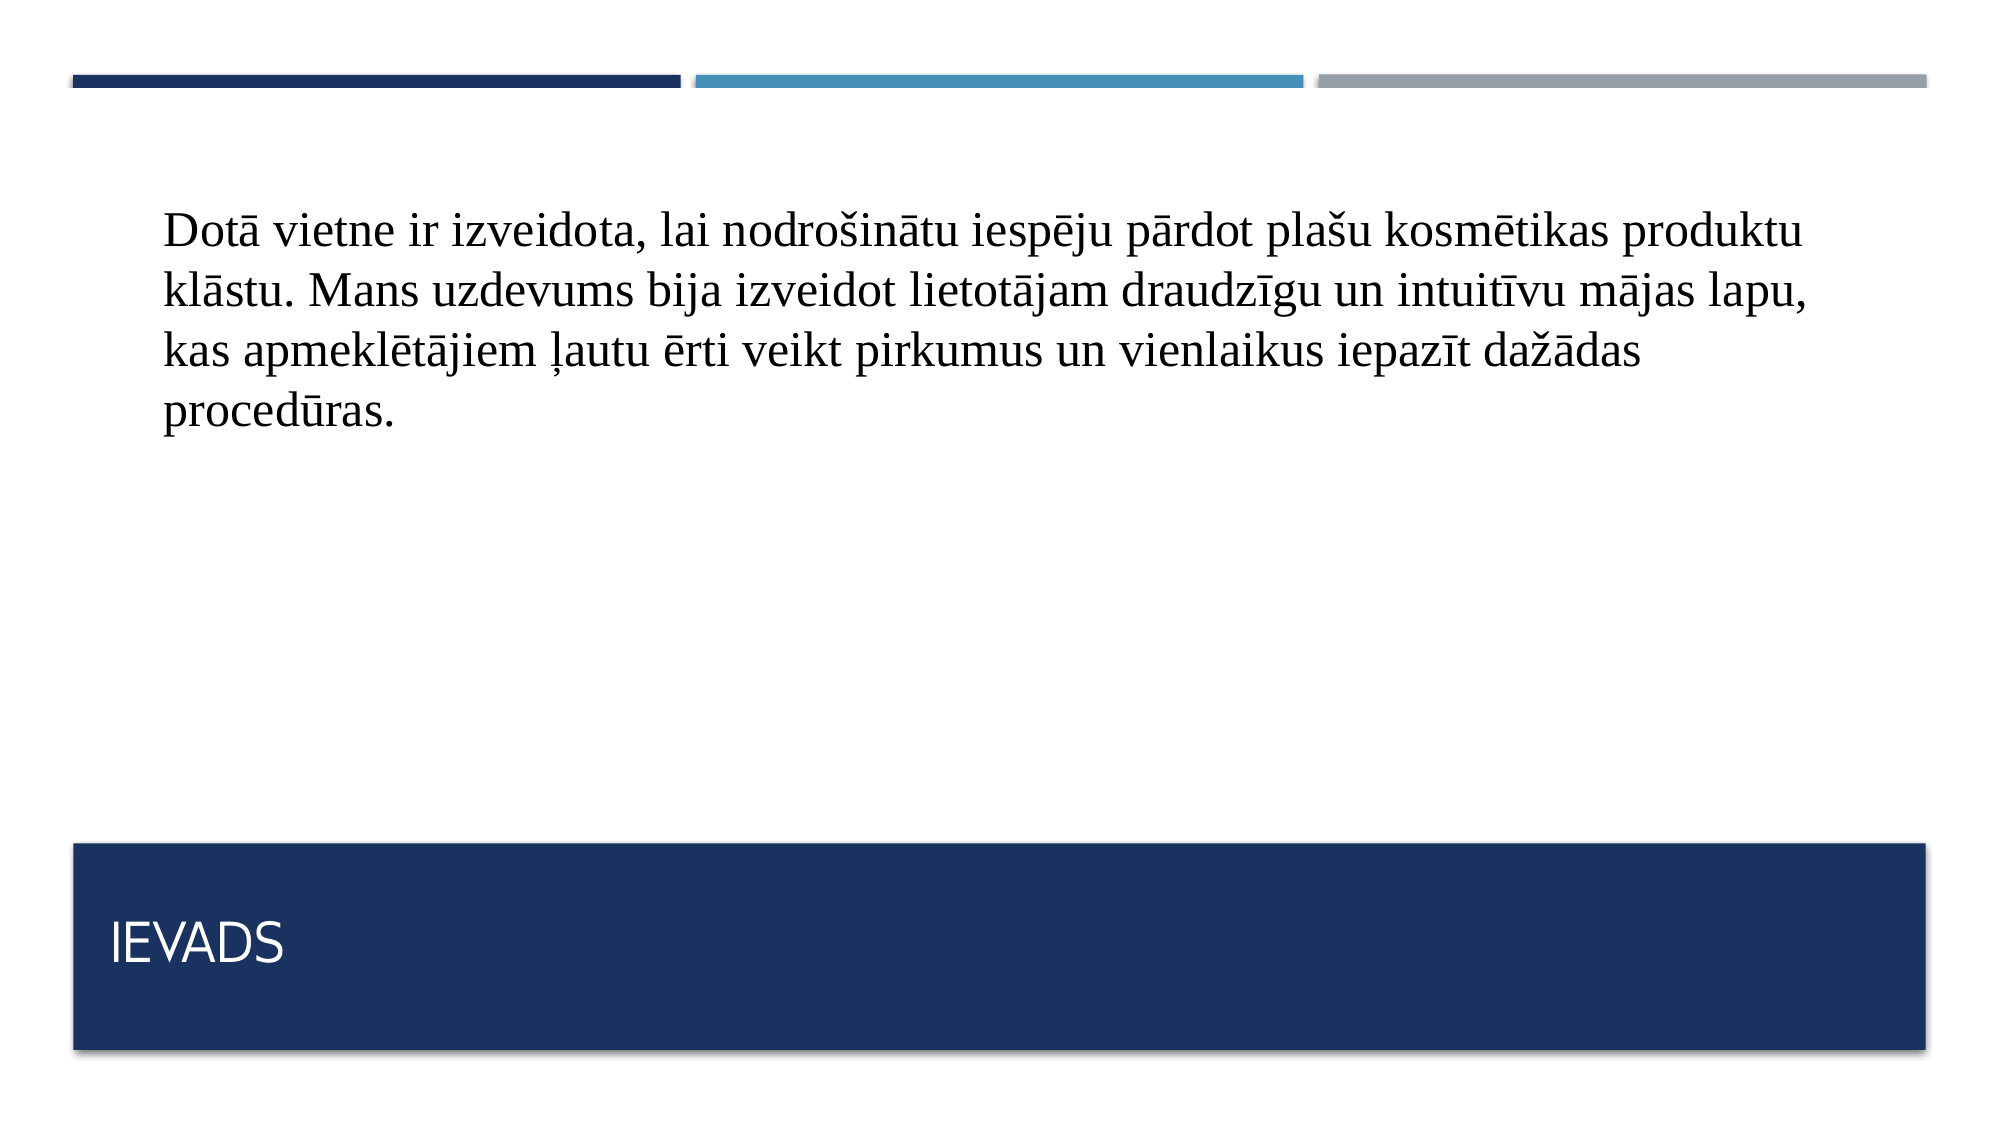

Dotā vietne ir izveidota, lai nodrošinātu iespēju pārdot plašu kosmētikas produktu klāstu. Mans uzdevums bija izveidot lietotājam draudzīgu un intuitīvu mājas lapu, kas apmeklētājiem ļautu ērti veikt pirkumus un vienlaikus iepazīt dažādas procedūras.

# Ievads